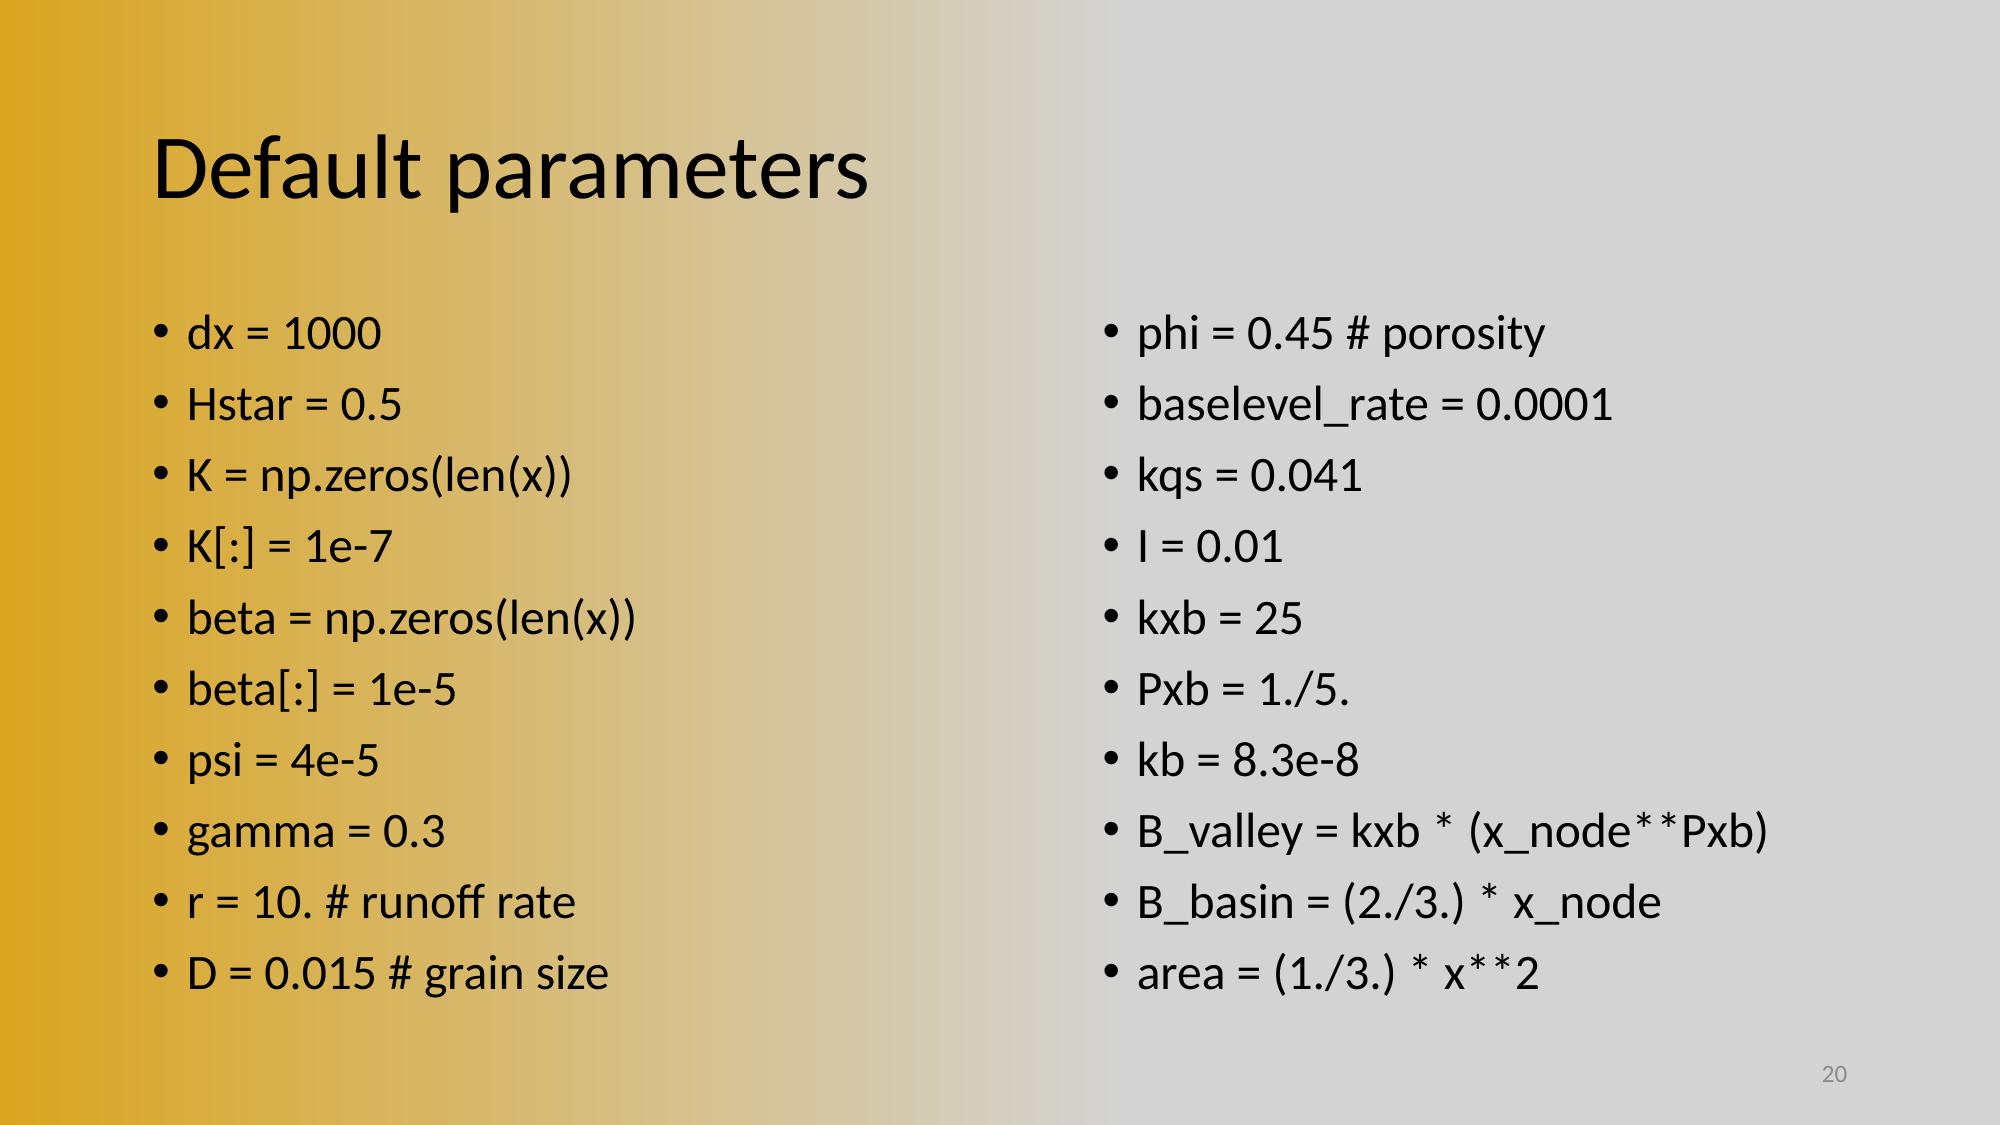

# Default parameters
dx = 1000
Hstar = 0.5
K = np.zeros(len(x))
K[:] = 1e-7
beta = np.zeros(len(x))
beta[:] = 1e-5
psi = 4e-5
gamma = 0.3
r = 10. # runoff rate
D = 0.015 # grain size

phi = 0.45 # porosity
baselevel_rate = 0.0001
kqs = 0.041
I = 0.01
kxb = 25
Pxb = 1./5.
kb = 8.3e-8
B_valley = kxb * (x_node**Pxb)
B_basin = (2./3.) * x_node
area = (1./3.) * x**2
20